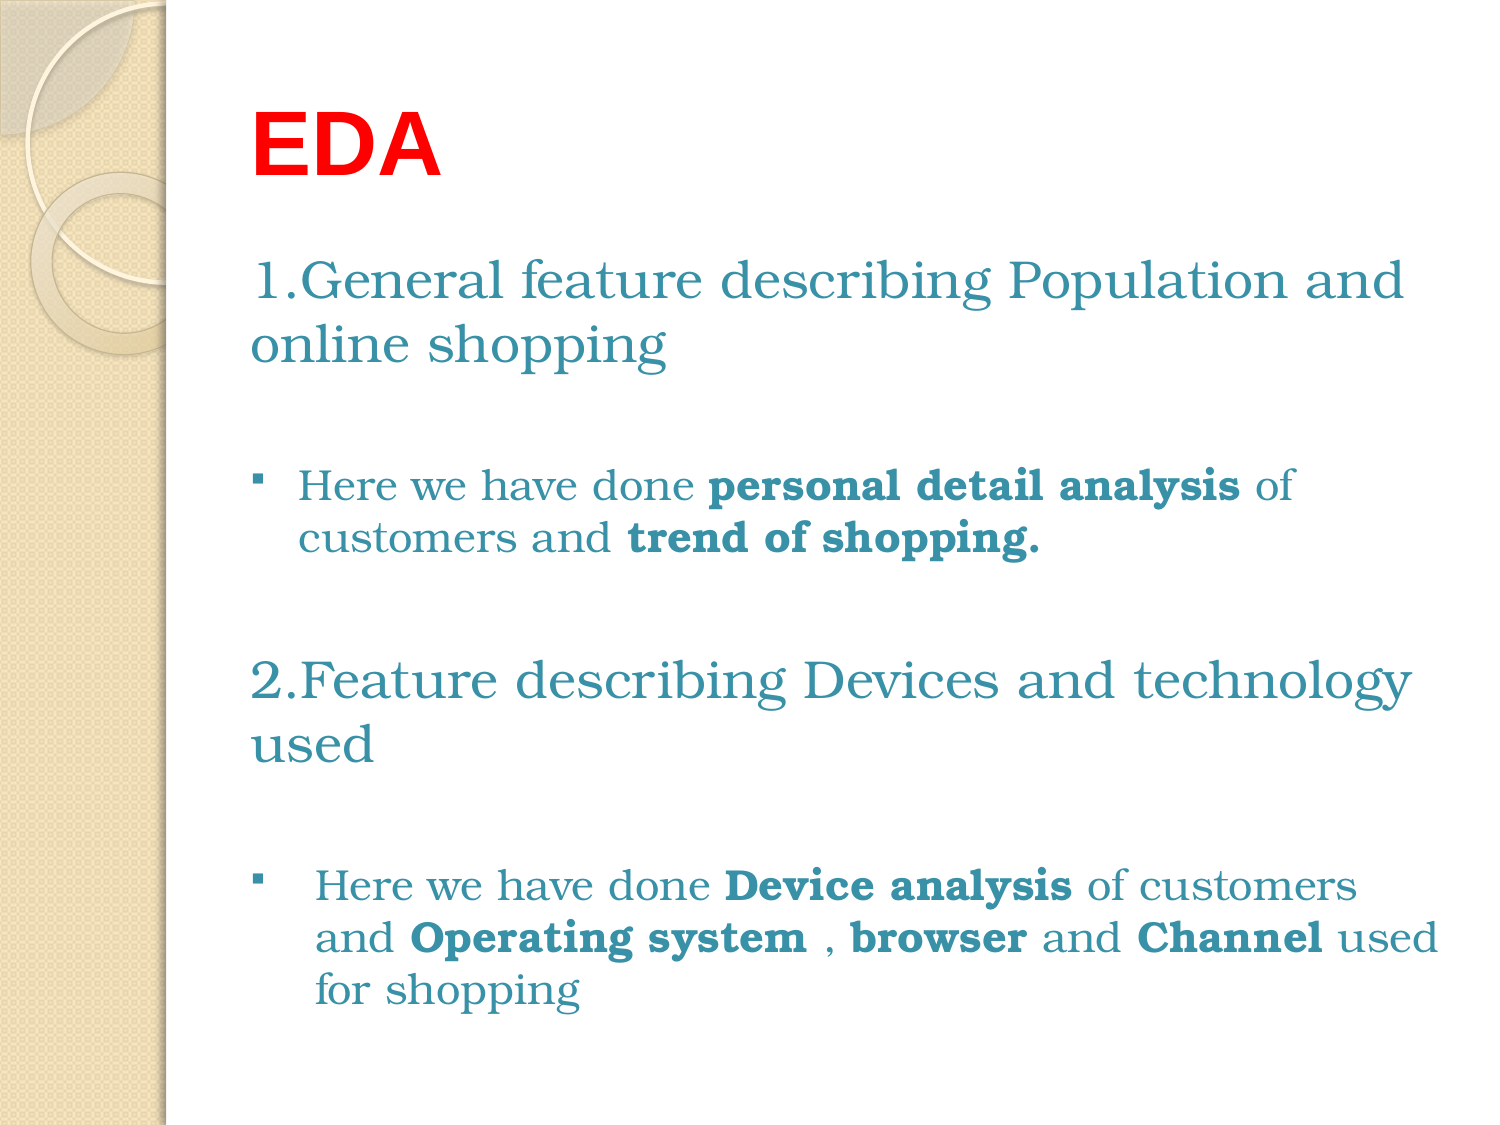

# EDA
1.General feature describing Population and online shopping

Here we have done personal detail analysis of customers and trend of shopping.

2.Feature describing Devices and technology used

Here we have done Device analysis of customers and Operating system , browser and Channel used for shopping